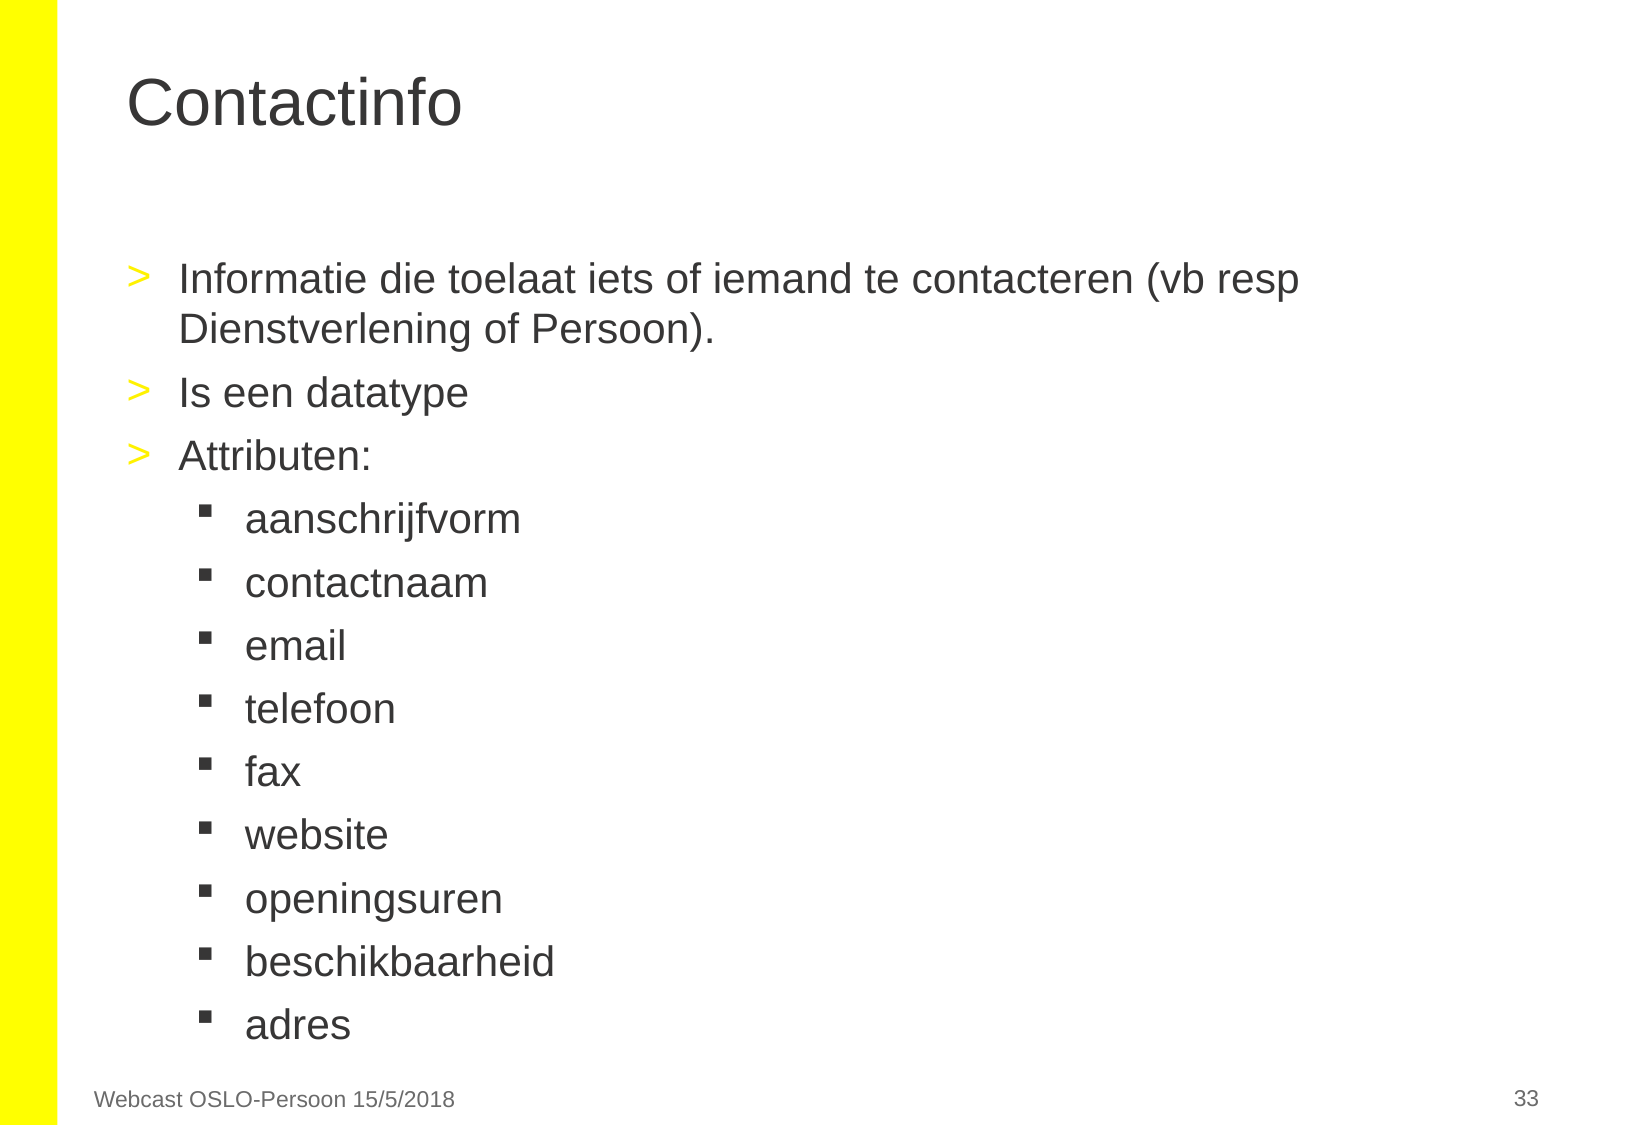

# Contactinfo
Informatie die toelaat iets of iemand te contacteren (vb resp Dienstverlening of Persoon).
Is een datatype
Attributen:
aanschrijfvorm
contactnaam
email
telefoon
fax
website
openingsuren
beschikbaarheid
adres
33
Webcast OSLO-Persoon 15/5/2018